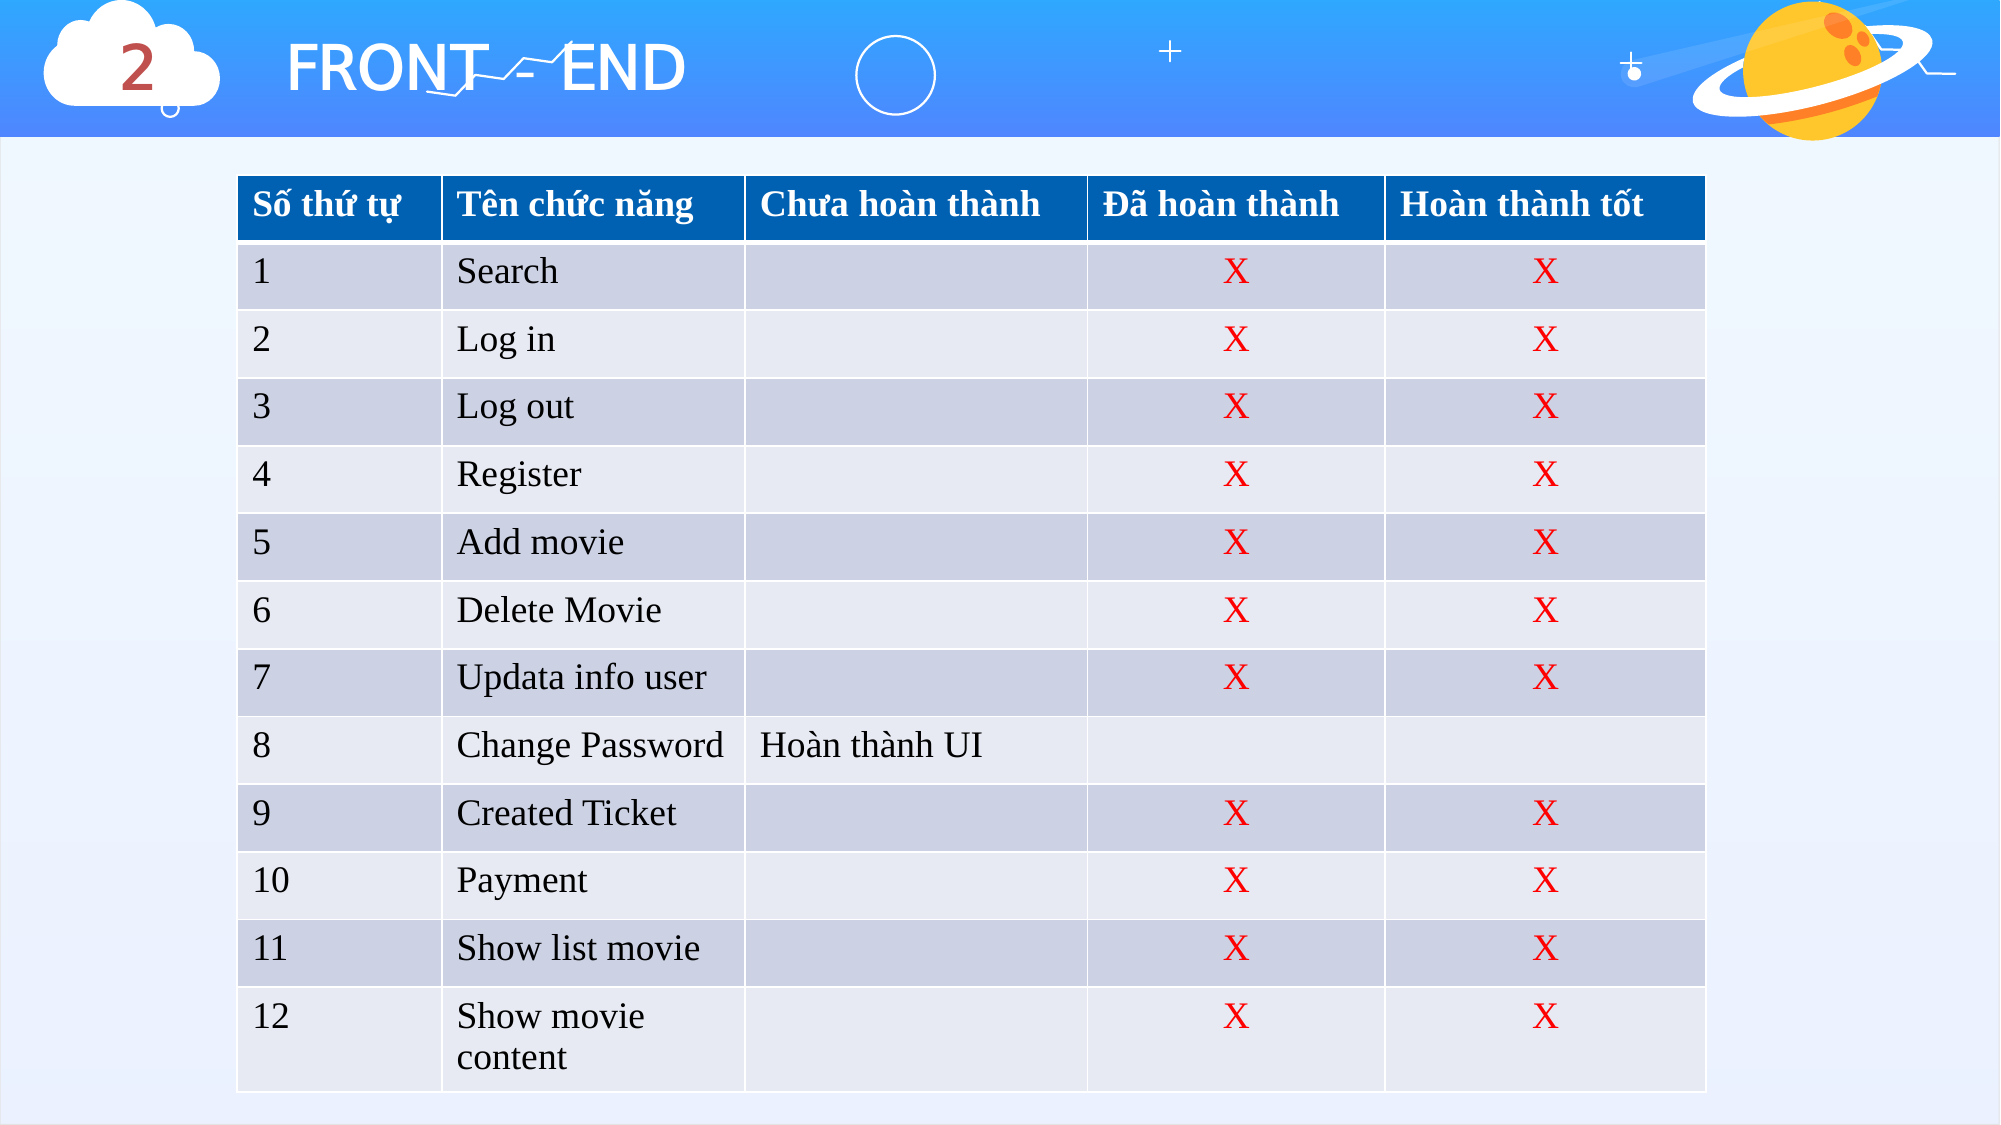

2      FRONT - END
| Số thứ tự | Tên chức năng | Chưa hoàn thành | Đã hoàn thành | Hoàn thành tốt |
| --- | --- | --- | --- | --- |
| 1 | Search |  | X | X |
| 2 | Log in |  | X | X |
| 3 | Log out |  | X | X |
| 4 | Register |  | X | X |
| 5 | Add movie |  | X | X |
| 6 | Delete Movie |  | X | X |
| 7 | Updata info user |  | X | X |
| 8 | Change Password | Hoàn thành UI |  |  |
| 9 | Created Ticket |  | X | X |
| 10 | Payment |  | X | X |
| 11 | Show list movie |  | X | X |
| 12 | Show movie content |  | X | X |